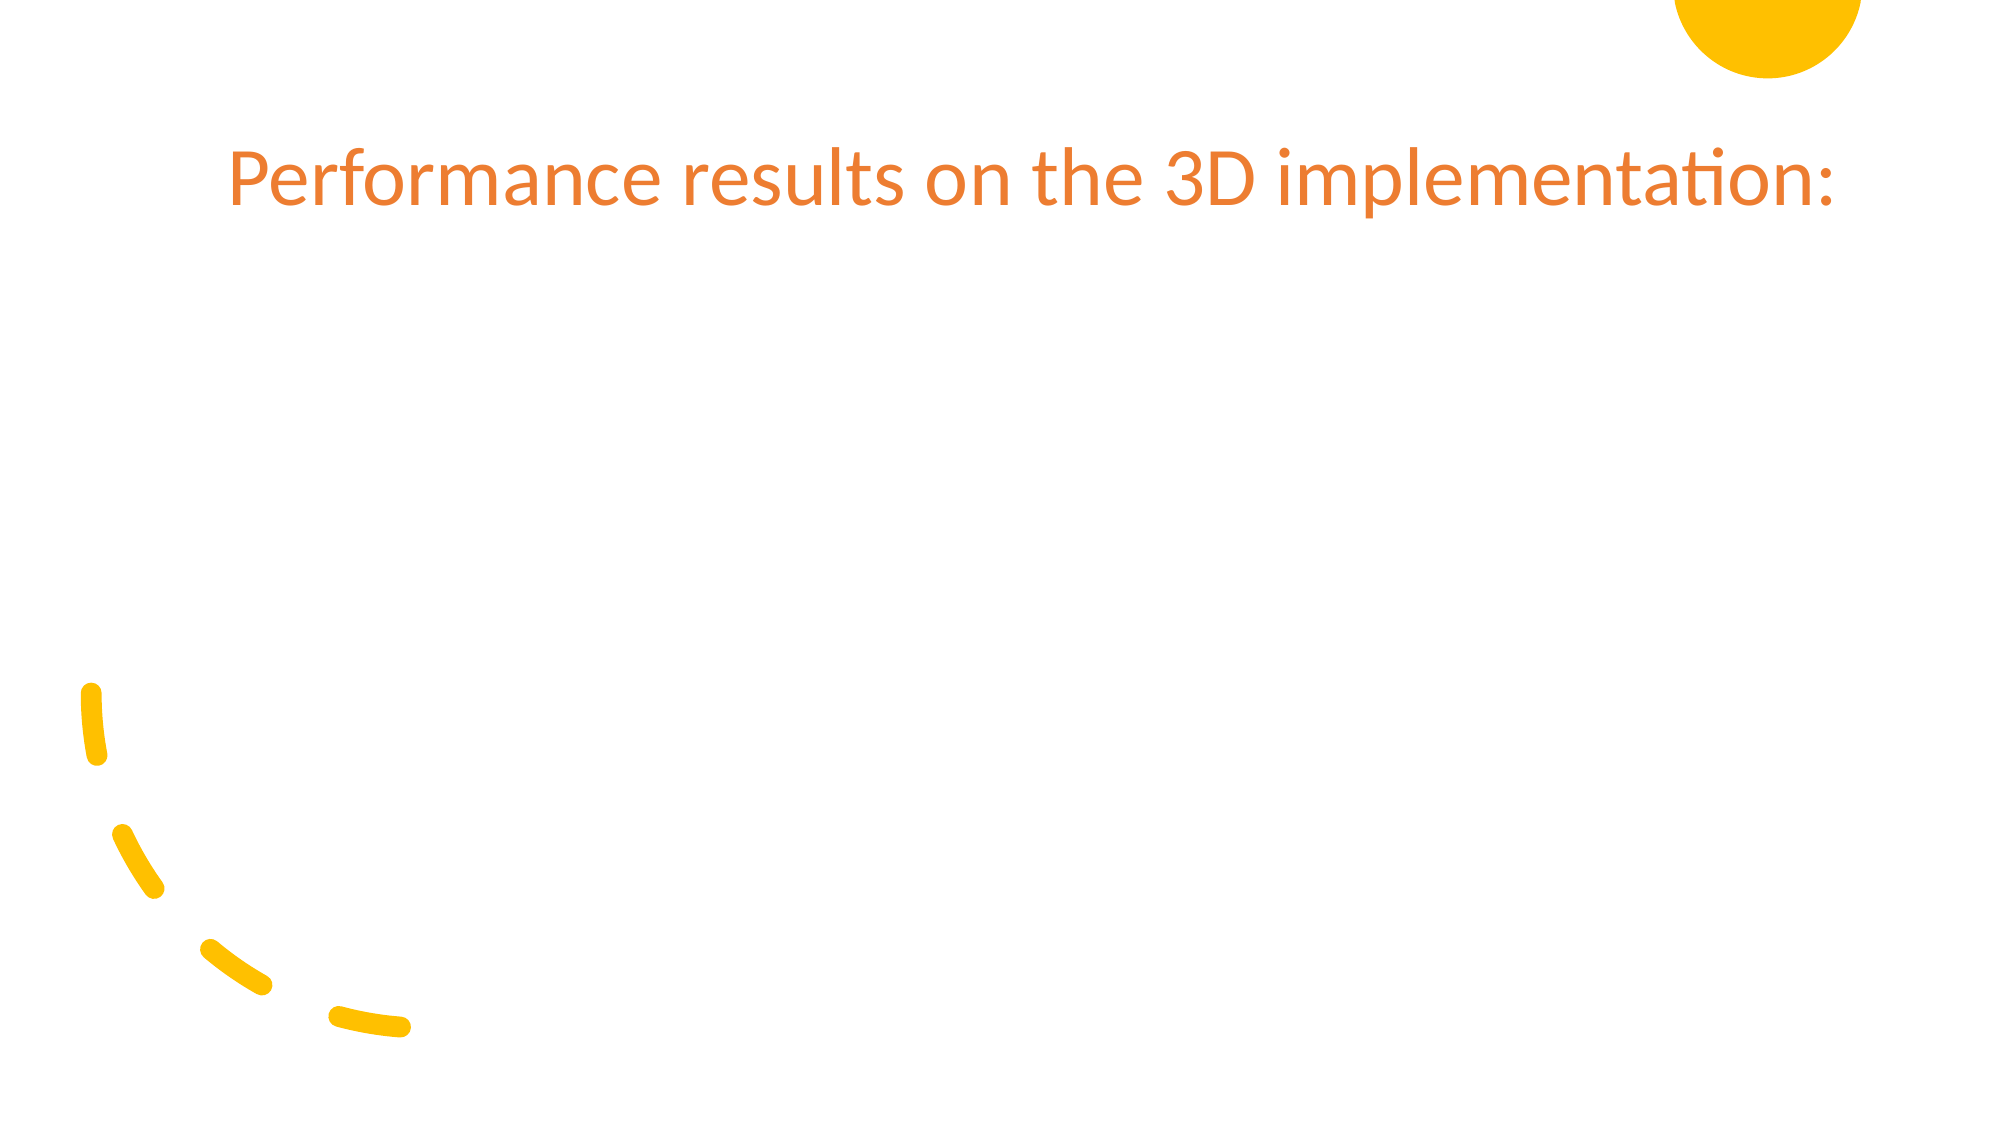

# Performance results on the 3D implementation: